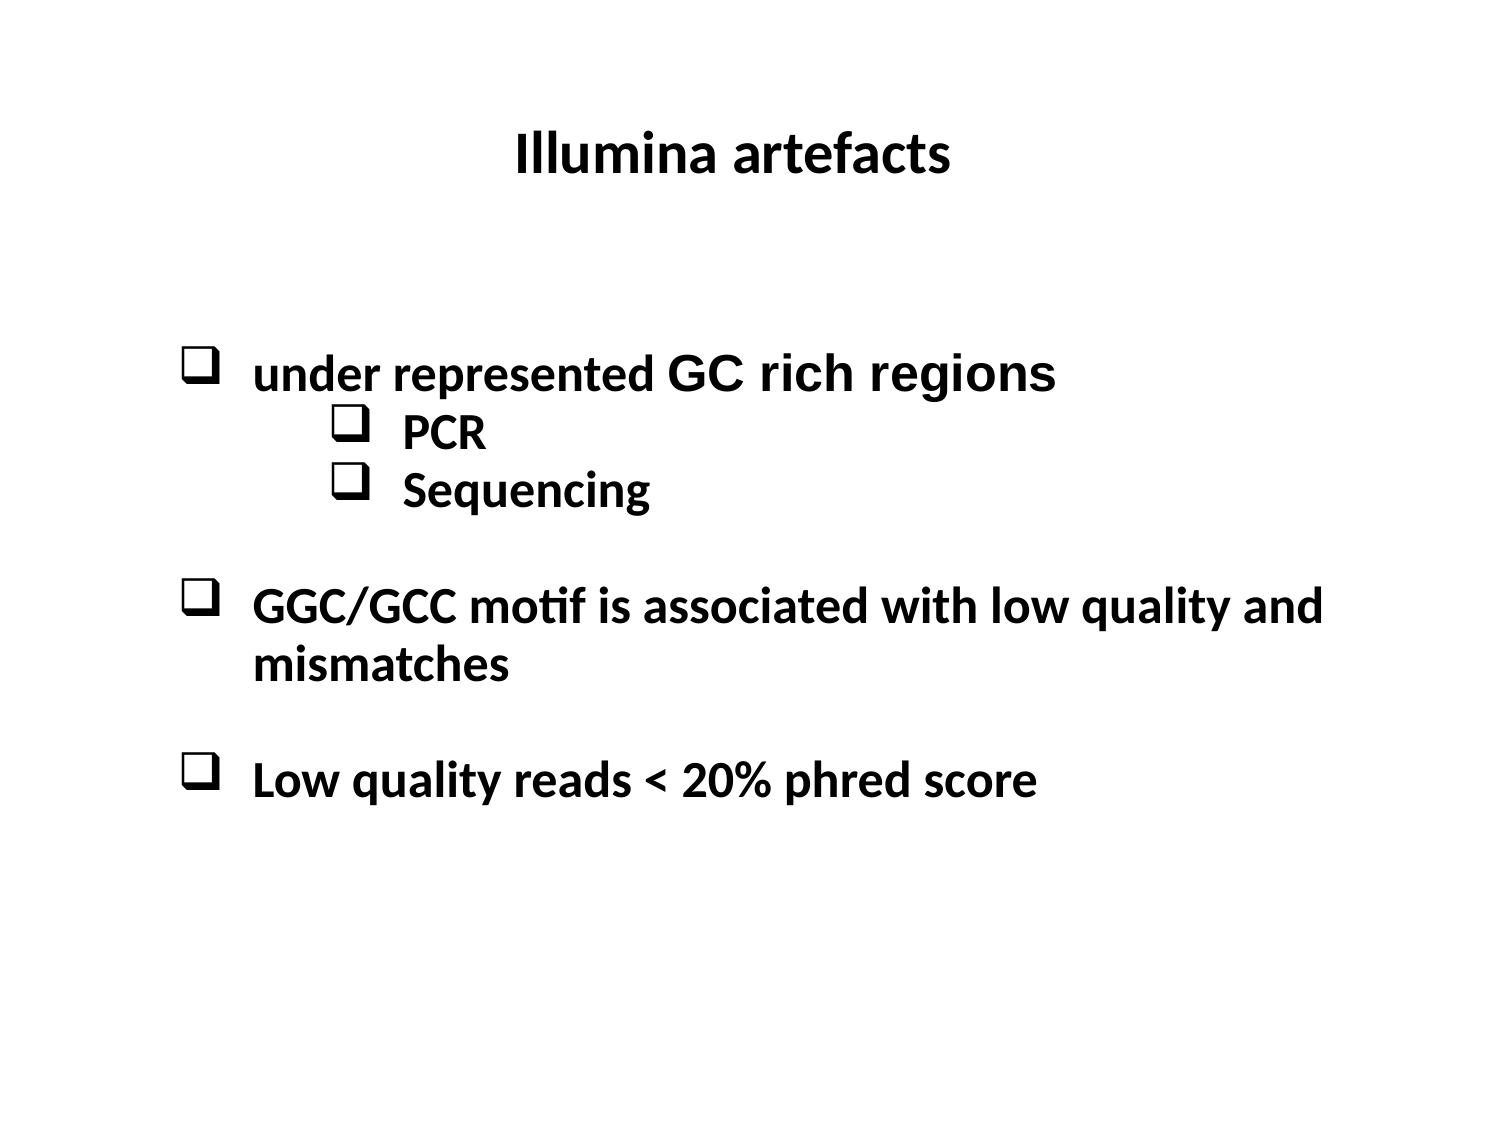

Illumina artefacts
under represented GC rich regions
PCR
Sequencing

GGC/GCC motif is associated with low quality and mismatches

Low quality reads < 20% phred score